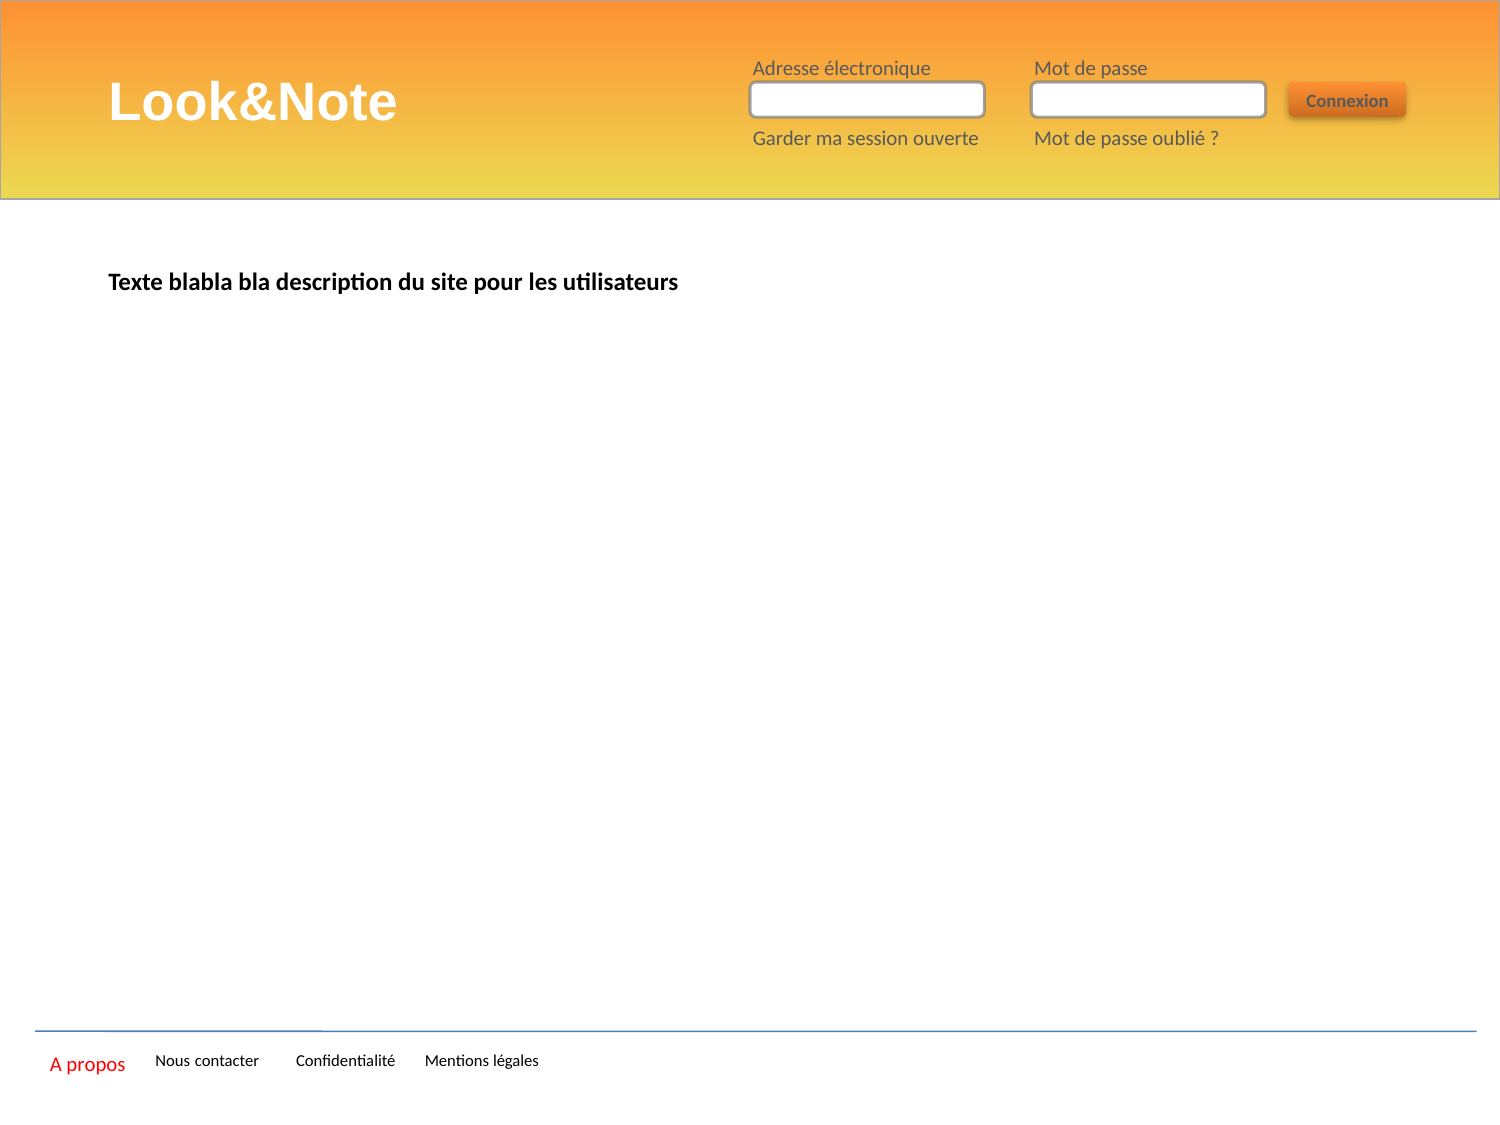

Adresse électronique
Mot de passe
Look&Note
cc
cc
Connexion

Garder ma session ouverte
Mot de passe oublié ?
Texte blabla bla description du site pour les utilisateurs
Nous contacter
Confidentialité
Mentions légales
A propos